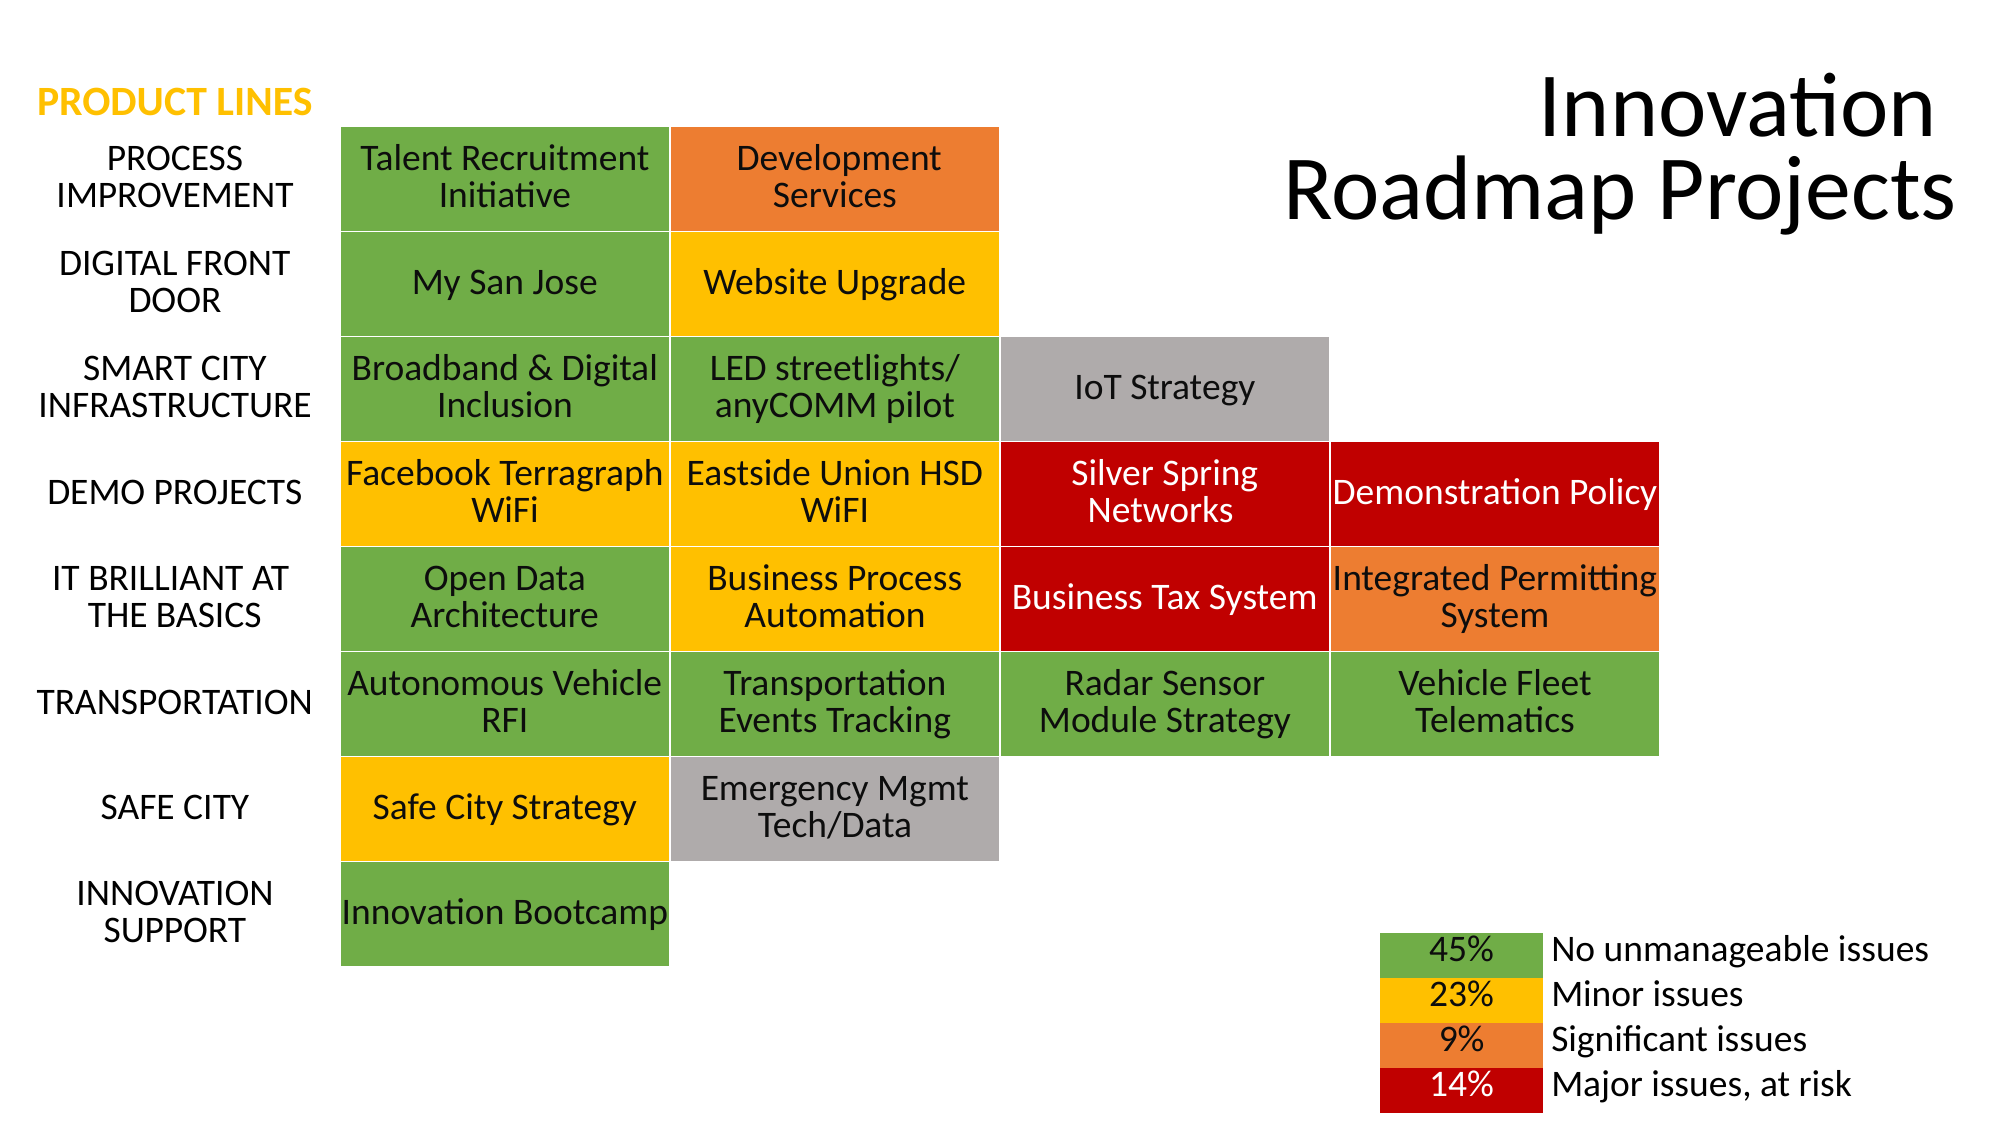

# Innovation Roadmap Projects
| PRODUCT LINES |  |  |  |  |  |
| --- | --- | --- | --- | --- | --- |
| PROCESS IMPROVEMENT | Talent Recruitment Initiative | Development Services |  |  |  |
| DIGITAL FRONT DOOR | My San Jose | Website Upgrade |  |  |  |
| SMART CITY INFRASTRUCTURE | Broadband & Digital Inclusion | LED streetlights/ anyCOMM pilot | IoT Strategy |  |  |
| DEMO PROJECTS | Facebook Terragraph WiFi | Eastside Union HSD WiFI | Silver Spring Networks | Demonstration Policy |  |
| IT BRILLIANT AT THE BASICS | Open Data Architecture | Business Process Automation | Business Tax System | Integrated Permitting System |  |
| TRANSPORTATION | Autonomous Vehicle RFI | Transportation Events Tracking | Radar Sensor Module Strategy | Vehicle Fleet Telematics |  |
| SAFE CITY | Safe City Strategy | Emergency Mgmt Tech/Data |  |  |  |
| INNOVATION SUPPORT | Innovation Bootcamp |  |  |  |  |
| 45% | No unmanageable issues |
| --- | --- |
| 23% | Minor issues |
| 9% | Significant issues |
| 14% | Major issues, at risk |